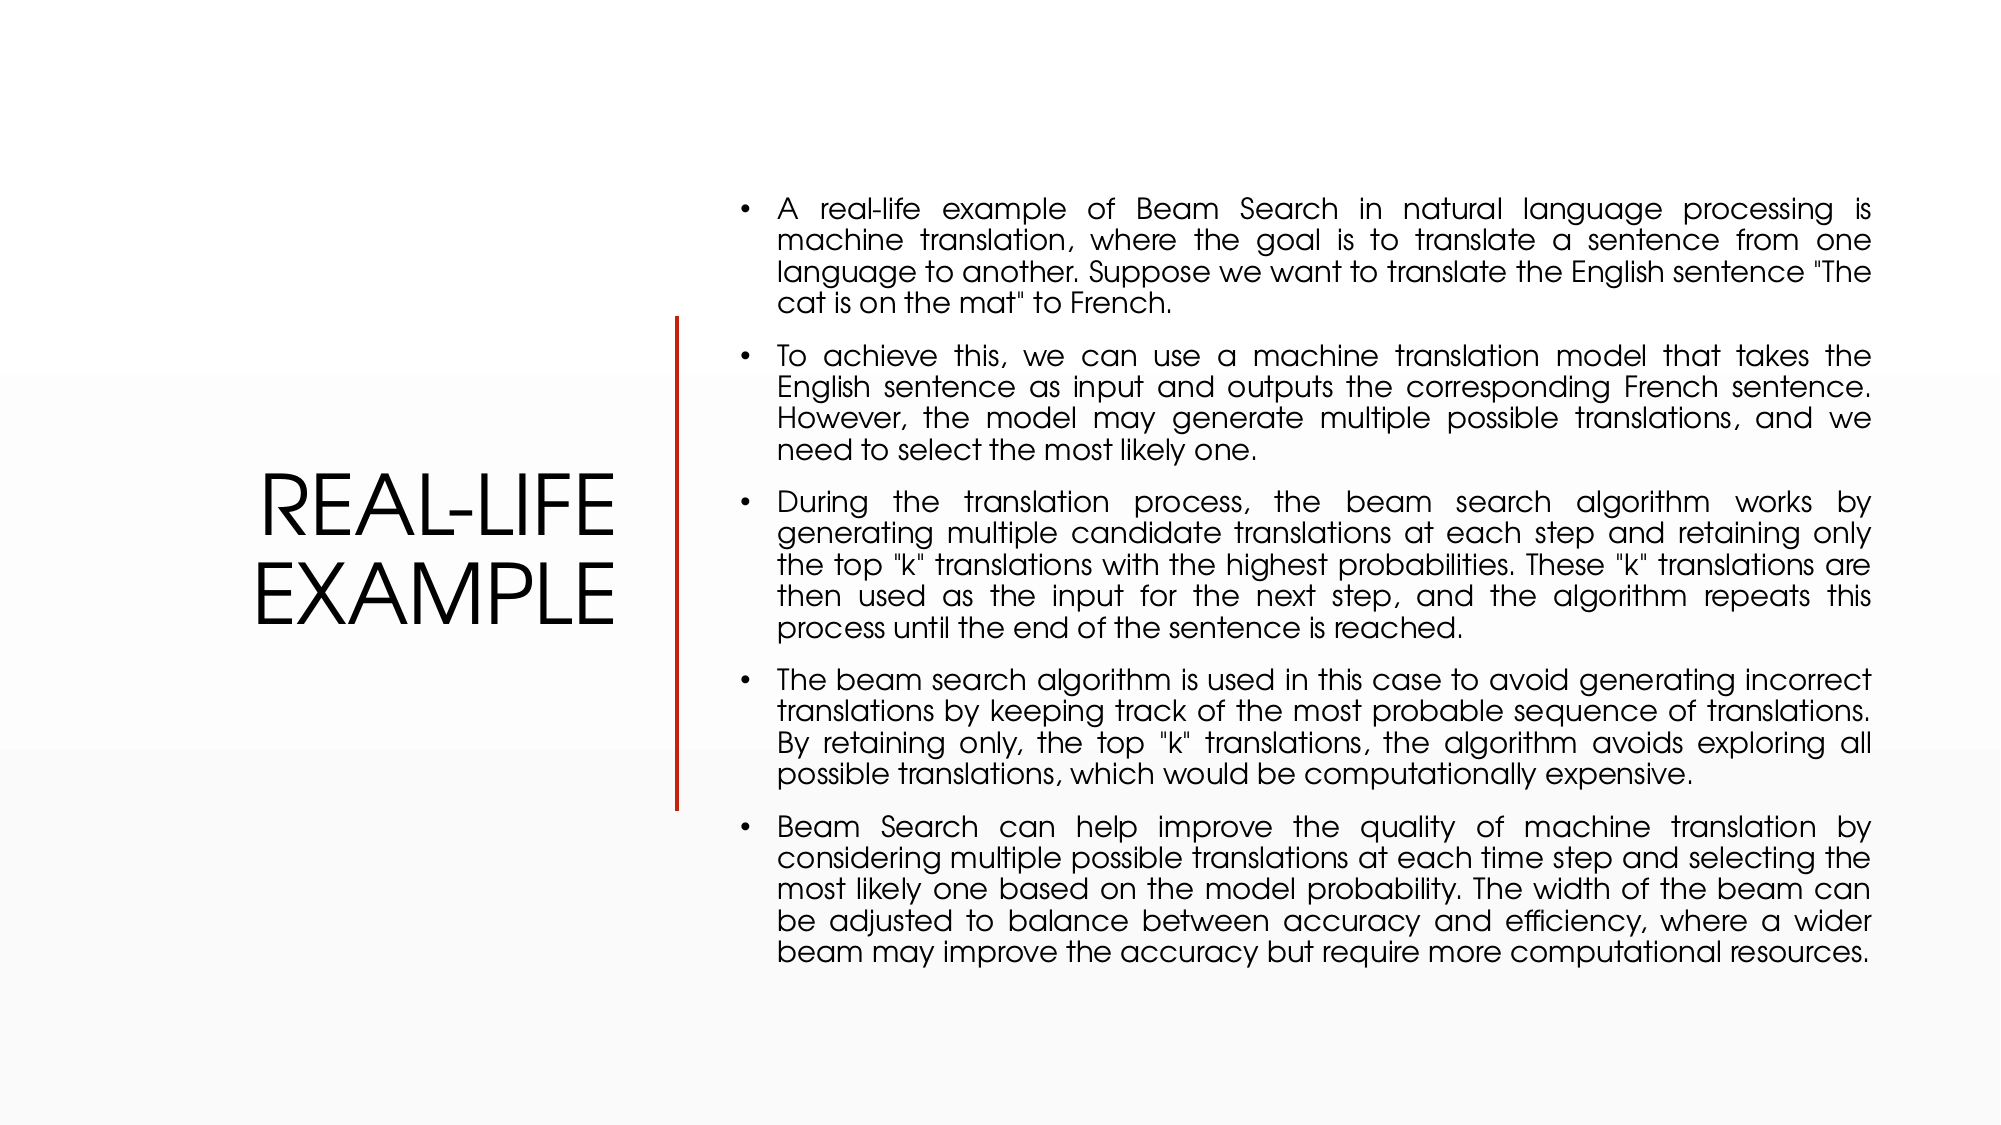

# real-life example
A real-life example of Beam Search in natural language processing is machine translation, where the goal is to translate a sentence from one language to another. Suppose we want to translate the English sentence "The cat is on the mat" to French.
To achieve this, we can use a machine translation model that takes the English sentence as input and outputs the corresponding French sentence. However, the model may generate multiple possible translations, and we need to select the most likely one.
During the translation process, the beam search algorithm works by generating multiple candidate translations at each step and retaining only the top "k" translations with the highest probabilities. These "k" translations are then used as the input for the next step, and the algorithm repeats this process until the end of the sentence is reached.
The beam search algorithm is used in this case to avoid generating incorrect translations by keeping track of the most probable sequence of translations. By retaining only, the top "k" translations, the algorithm avoids exploring all possible translations, which would be computationally expensive.
Beam Search can help improve the quality of machine translation by considering multiple possible translations at each time step and selecting the most likely one based on the model probability. The width of the beam can be adjusted to balance between accuracy and efficiency, where a wider beam may improve the accuracy but require more computational resources.